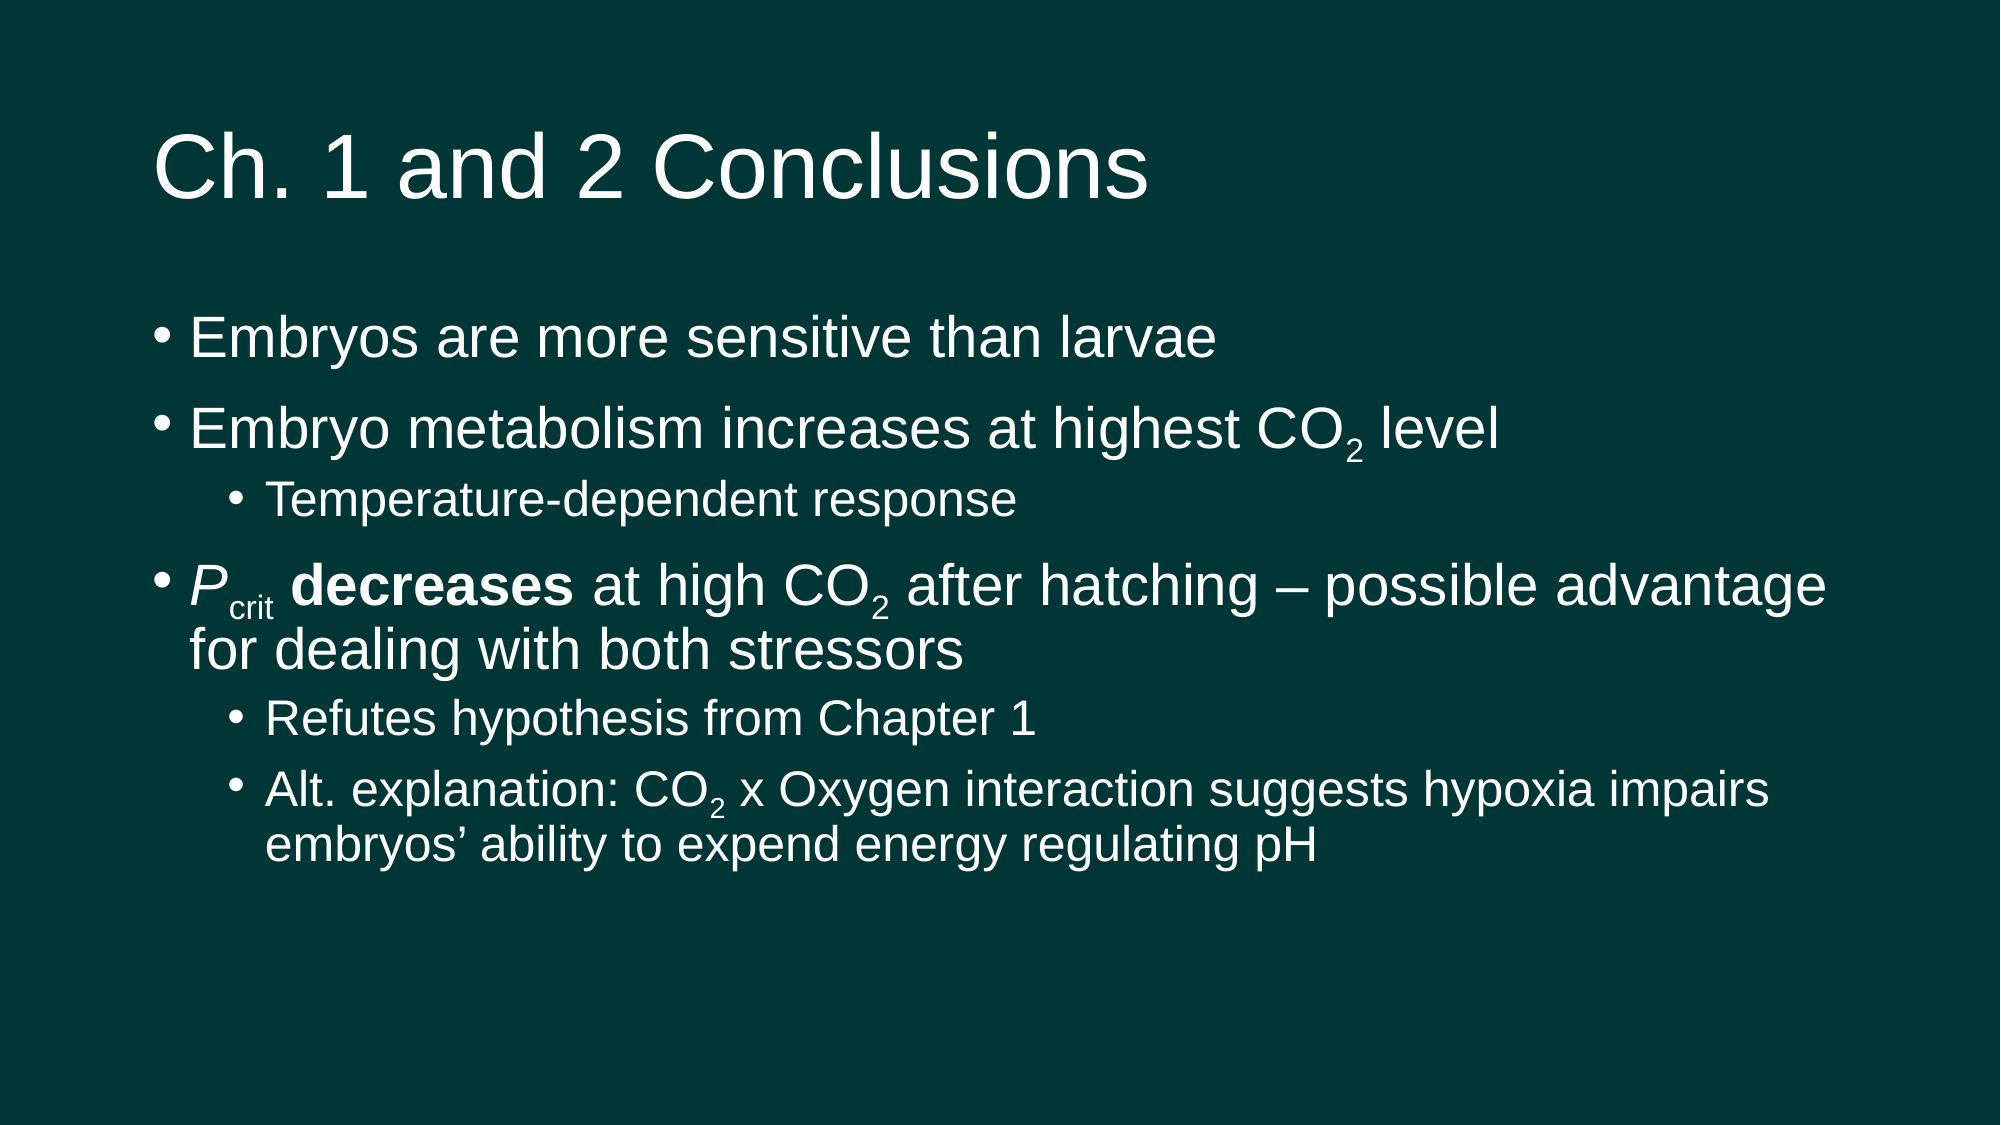

# Ch. 1 and 2 Conclusions
Embryos are more sensitive than larvae
Embryo metabolism increases at highest CO2 level
Temperature-dependent response
Pcrit decreases at high CO2 after hatching – possible advantage for dealing with both stressors
Refutes hypothesis from Chapter 1
Alt. explanation: CO2 x Oxygen interaction suggests hypoxia impairs embryos’ ability to expend energy regulating pH